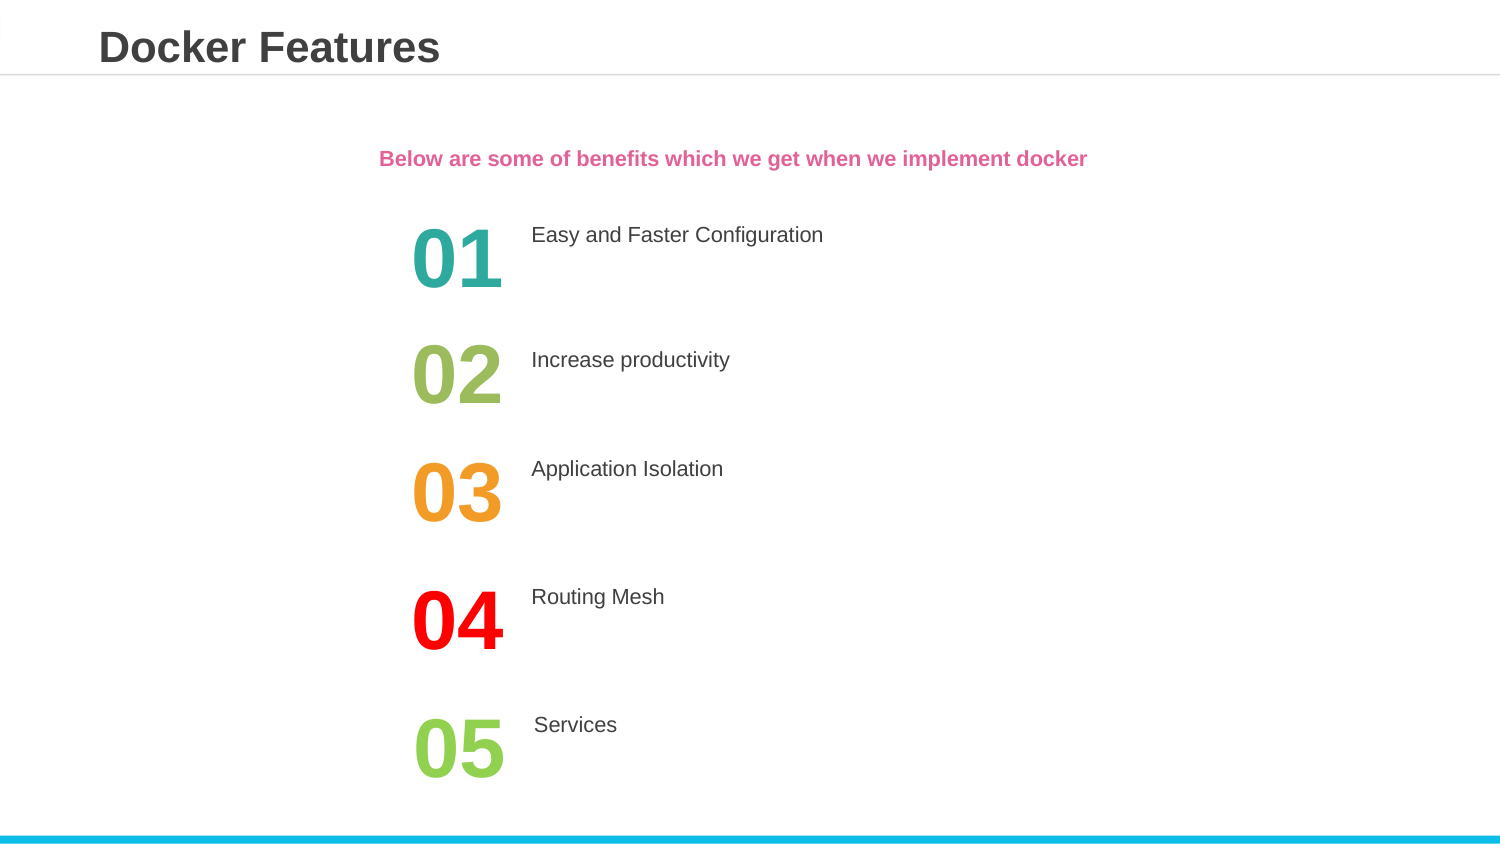

Docker Features
Below are some of benefits which we get when we implement docker
01
Easy and Faster Configuration
02
Increase productivity
03
Application Isolation
04
Routing Mesh
05
Services